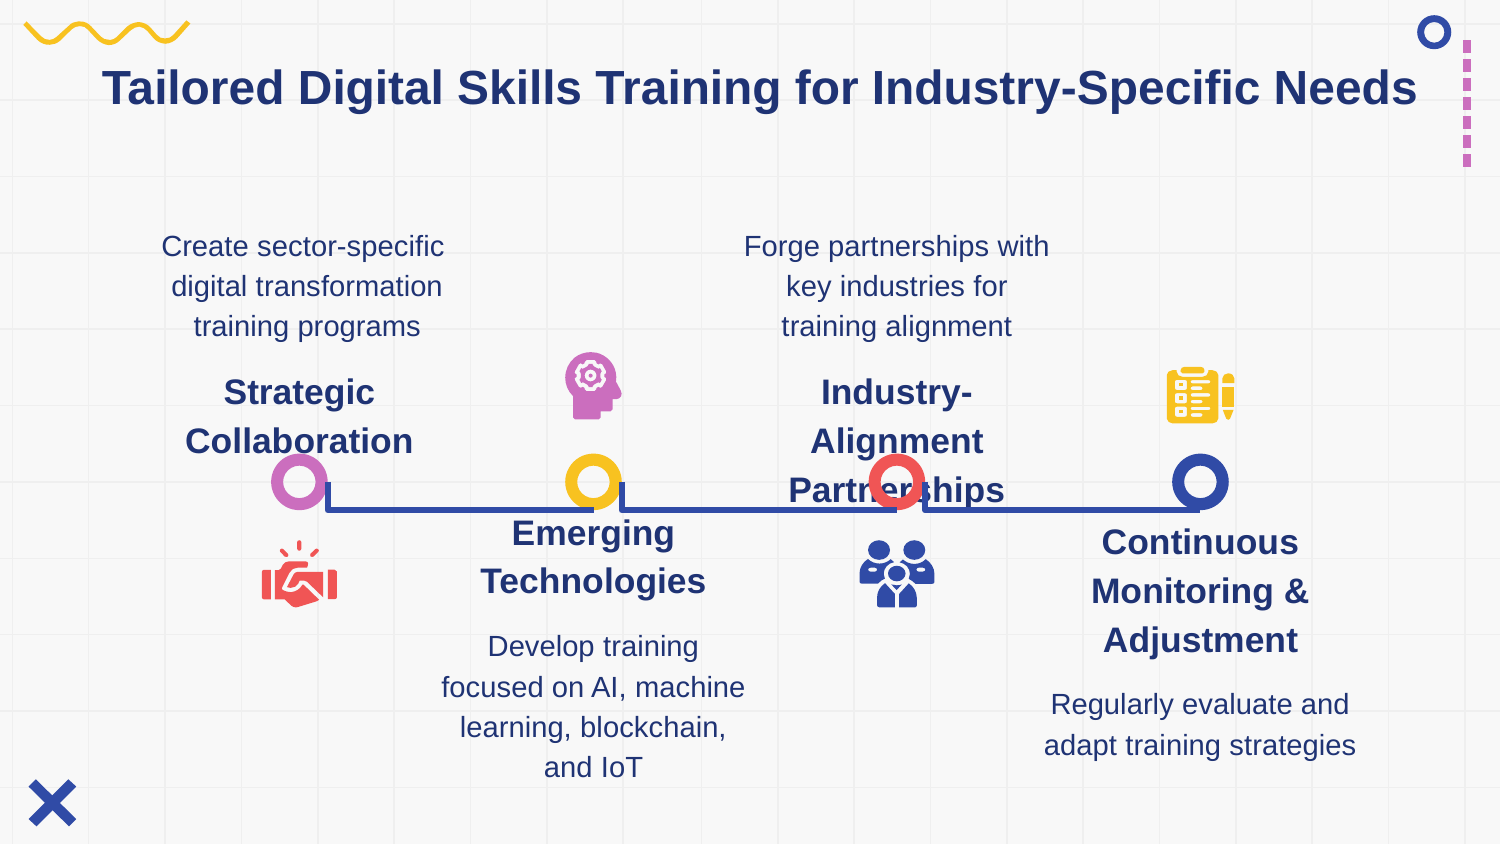

# Tailored Digital Skills Training for Industry-Specific Needs
Forge partnerships with key industries for training alignment
Create sector-specific
digital transformation training programs
Strategic Collaboration
Industry-Alignment Partnerships

Emerging Technologies
Continuous Monitoring & Adjustment
Develop training focused on AI, machine learning, blockchain, and IoT
Regularly evaluate and adapt training strategies